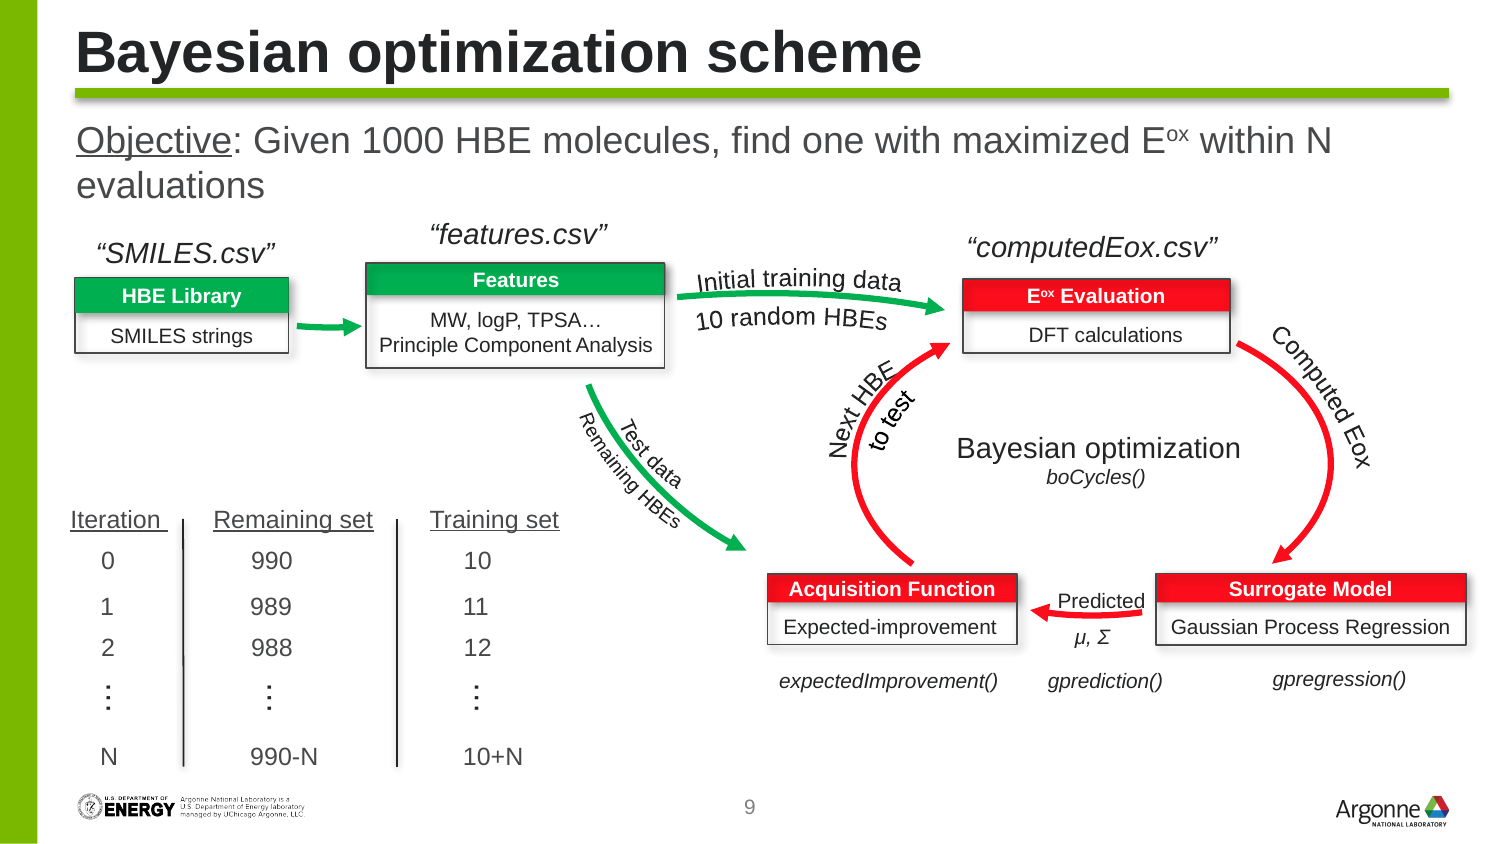

# Bayesian optimization scheme

Objective: Given 1000 HBE molecules, find one with maximized Eox within N evaluations
“features.csv”

Features
MW, logP, TPSA…
Principle Component Analysis
“computedEox.csv”

Eox Evaluation
DFT calculations

“SMILES.csv”

HBE Library
SMILES strings

Test data
Remaining HBEs

Initial training data
10 random HBEs

Computed Eox

Predicted
μ, Σ
gprediction()

Next HBE
to test
Bayesian optimization
boCycles()
Training set
Iteration
Remaining set
0	990	         10

Surrogate Model
Gaussian Process Regression
gpregression()

Acquisition Function
Expected-improvement
expectedImprovement()
1	989	         11
2	988	         12
…
…
…
N	990-N	         10+N
9